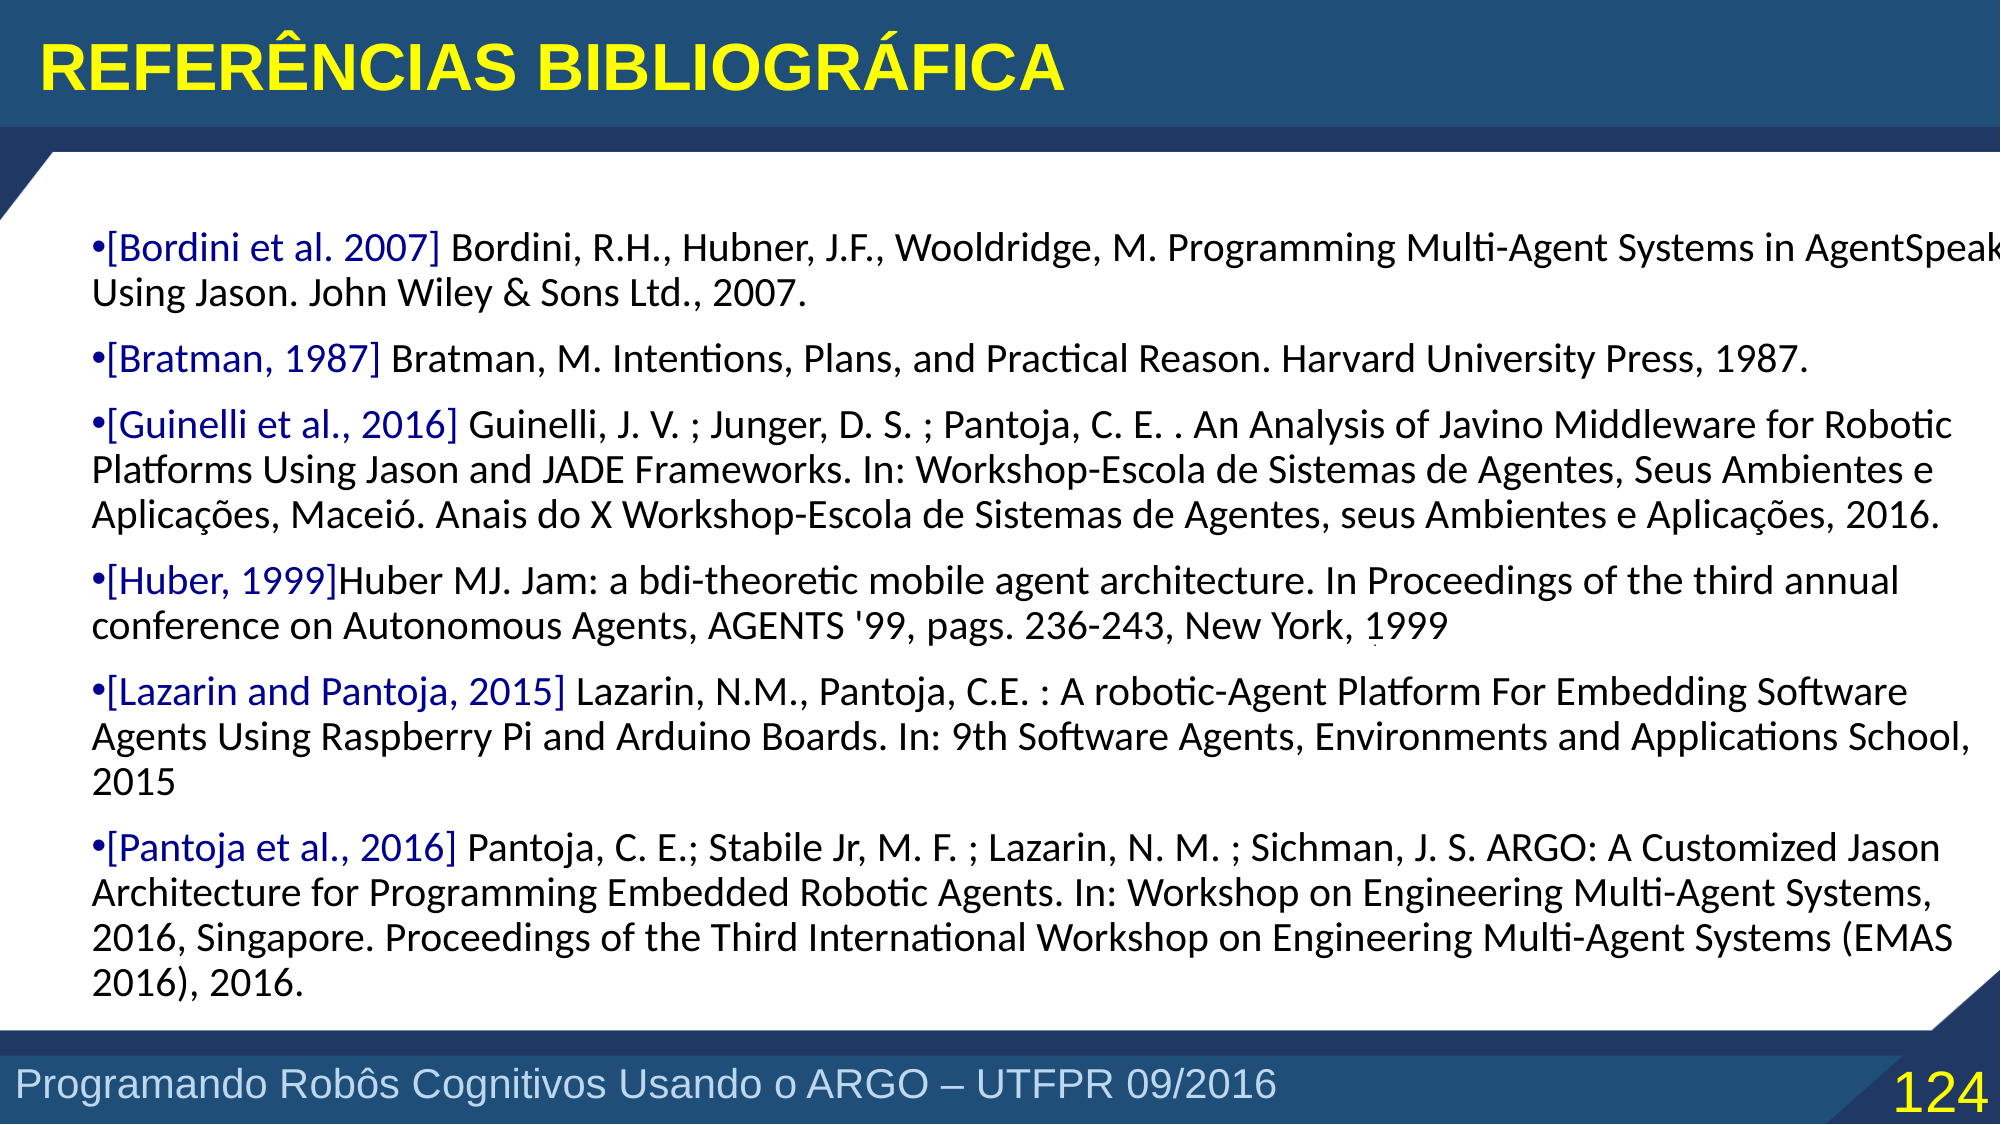

REFERÊNCIAS BIBLIOGRÁFICA
[Bordini et al. 2007] Bordini, R.H., Hubner, J.F., Wooldridge, M. Programming Multi-Agent Systems in AgentSpeak Using Jason. John Wiley & Sons Ltd., 2007.
[Bratman, 1987] Bratman, M. Intentions, Plans, and Practical Reason. Harvard University Press, 1987.
[Guinelli et al., 2016] Guinelli, J. V. ; Junger, D. S. ; Pantoja, C. E. . An Analysis of Javino Middleware for Robotic Platforms Using Jason and JADE Frameworks. In: Workshop-Escola de Sistemas de Agentes, Seus Ambientes e Aplicações, Maceió. Anais do X Workshop-Escola de Sistemas de Agentes, seus Ambientes e Aplicações, 2016.
[Huber, 1999]Huber MJ. Jam: a bdi-theoretic mobile agent architecture. In Proceedings of the third annual conference on Autonomous Agents, AGENTS '99, pags. 236-243, New York, 1999
[Lazarin and Pantoja, 2015] Lazarin, N.M., Pantoja, C.E. : A robotic-Agent Platform For Embedding Software Agents Using Raspberry Pi and Arduino Boards. In: 9th Software Agents, Environments and Applications School, 2015
[Pantoja et al., 2016] Pantoja, C. E.; Stabile Jr, M. F. ; Lazarin, N. M. ; Sichman, J. S. ARGO: A Customized Jason Architecture for Programming Embedded Robotic Agents. In: Workshop on Engineering Multi-Agent Systems, 2016, Singapore. Proceedings of the Third International Workshop on Engineering Multi-Agent Systems (EMAS 2016), 2016.